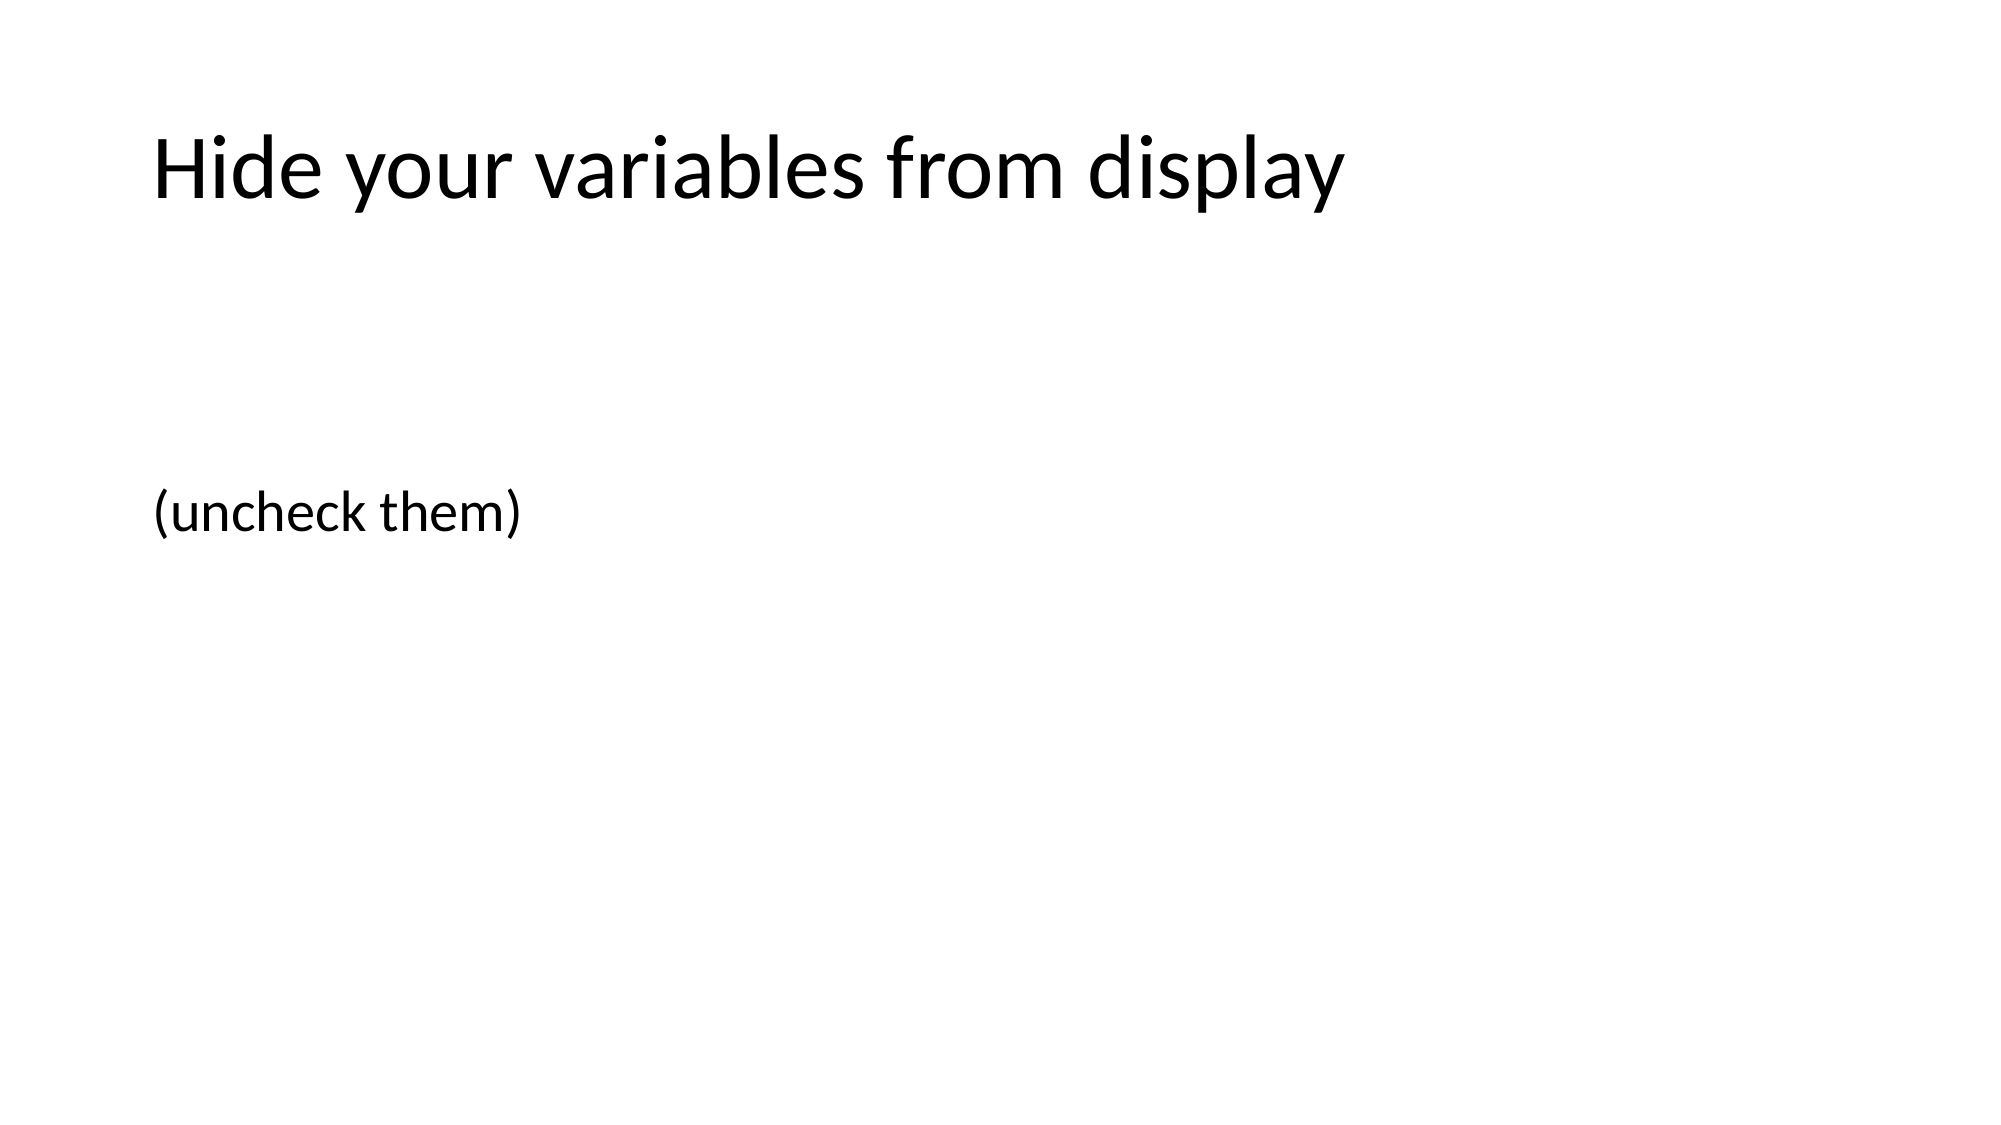

# Hide your variables from display

(uncheck them)